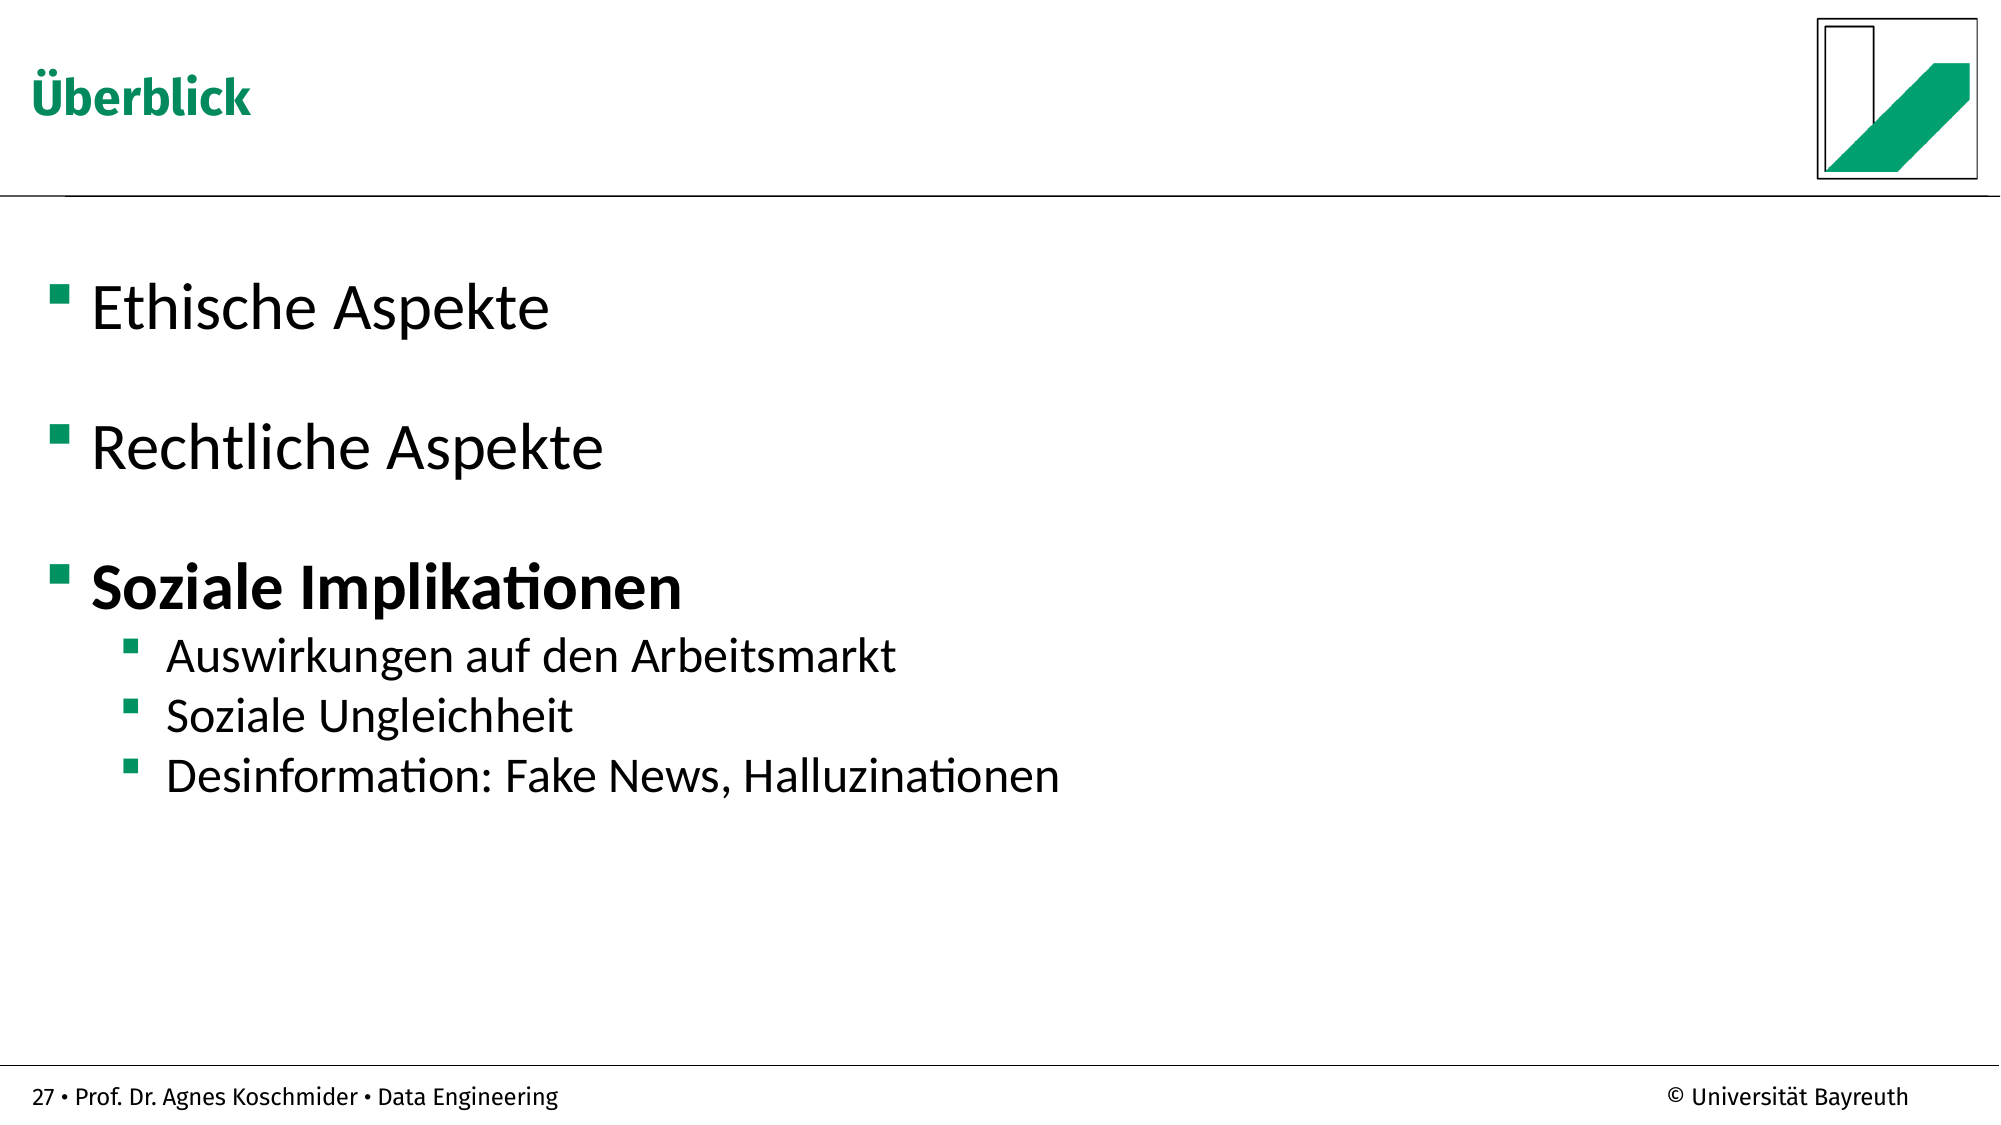

Melli
# Überblick
Ethische Aspekte

Rechtliche Aspekte

Soziale Implikationen
Auswirkungen auf den Arbeitsmarkt
Soziale Ungleichheit
Desinformation: Fake News, Halluzinationen

27 • Prof. Dr. Agnes Koschmider • Data Engineering
© Universität Bayreuth